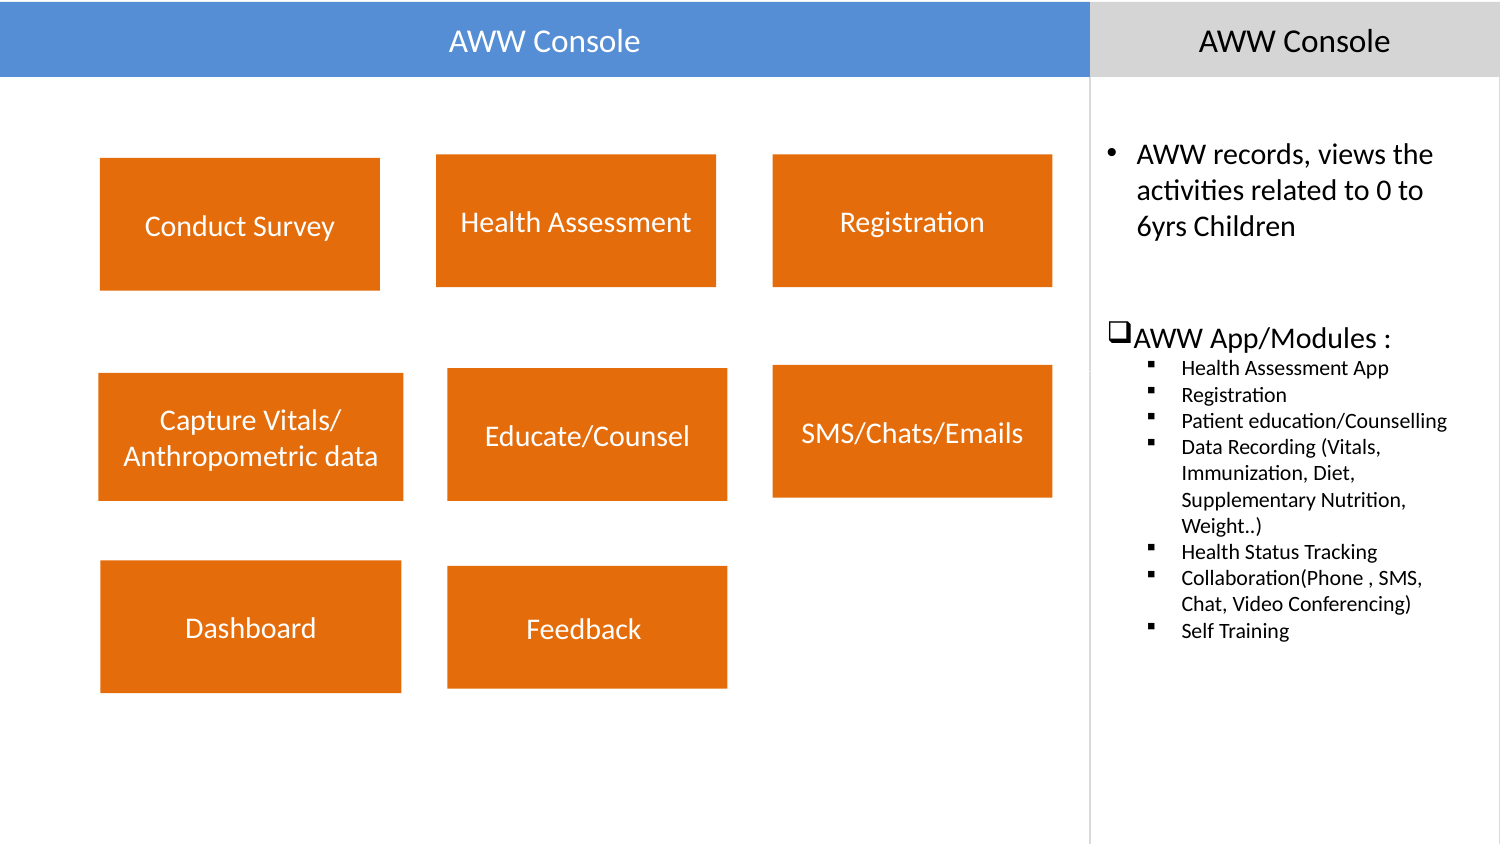

AWW Console
AWW Console

AWW records, views the activities related to 0 to 6yrs Children

AWW App/Modules :
Health Assessment App
Registration
Patient education/Counselling
Data Recording (Vitals, Immunization, Diet, Supplementary Nutrition, Weight..)
Health Status Tracking
Collaboration(Phone , SMS, Chat, Video Conferencing)
Self Training

Health Assessment
Registration
Conduct Survey
SMS/Chats/Emails
Educate/Counsel
Capture Vitals/ Anthropometric data
Dashboard
Feedback